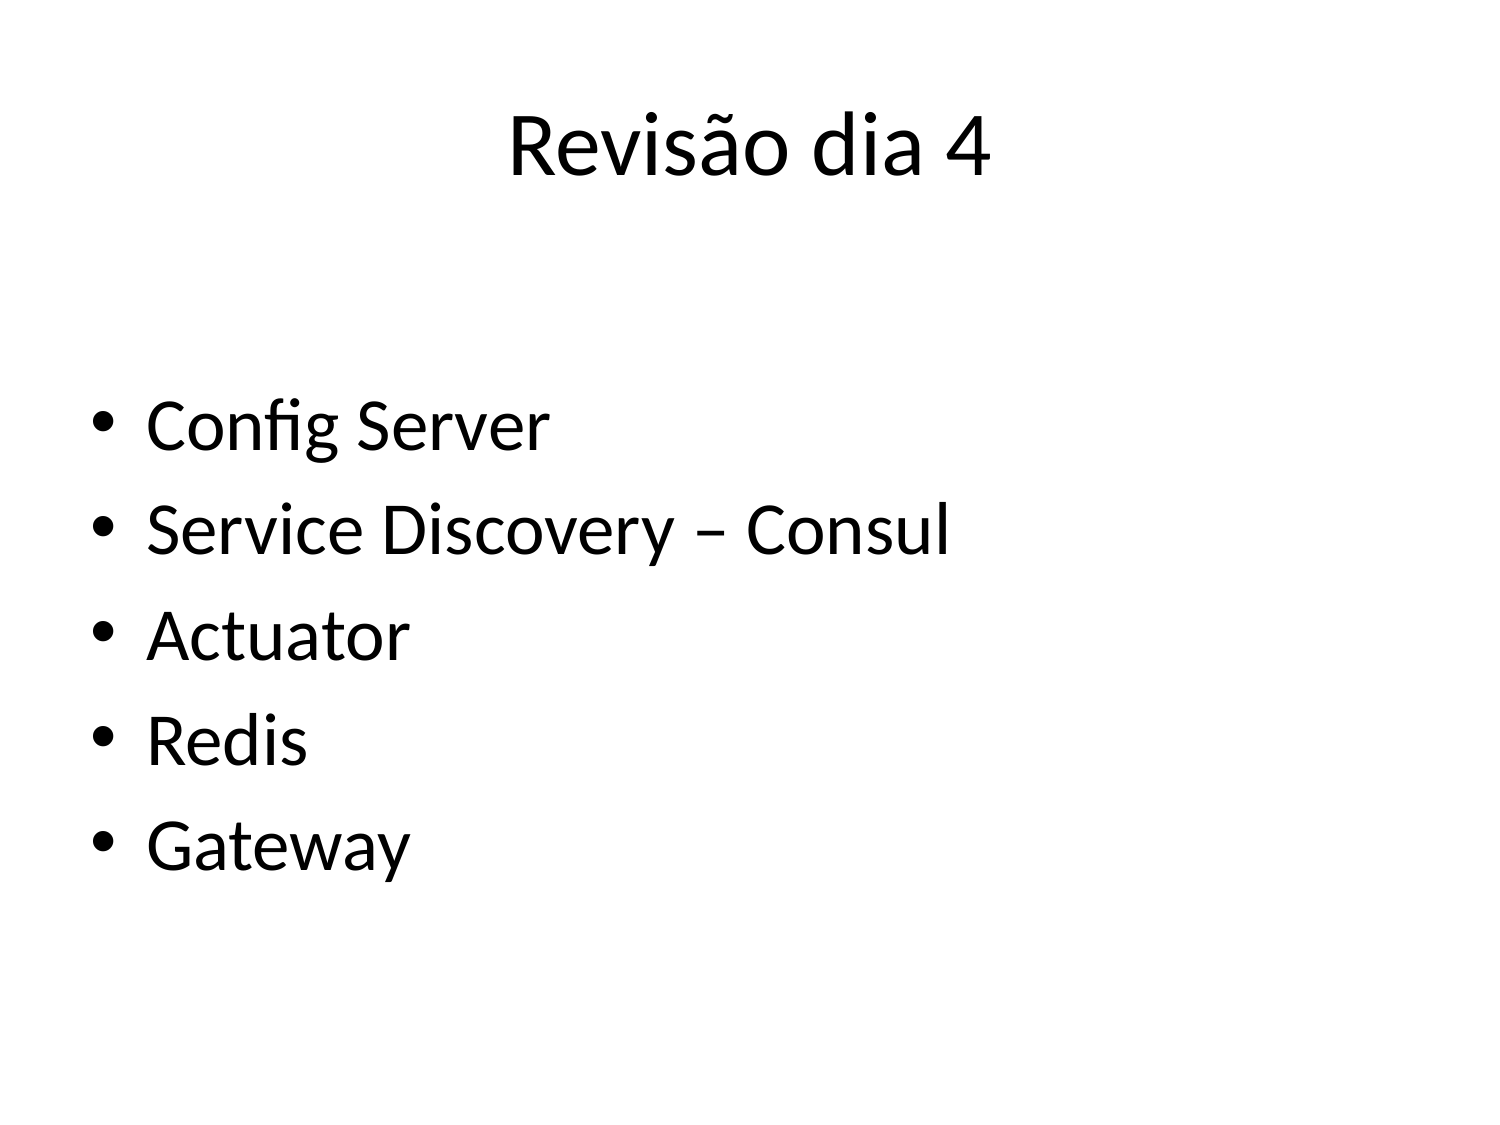

# Revisão dia 4

Config Server
Service Discovery – Consul
Actuator
Redis
Gateway